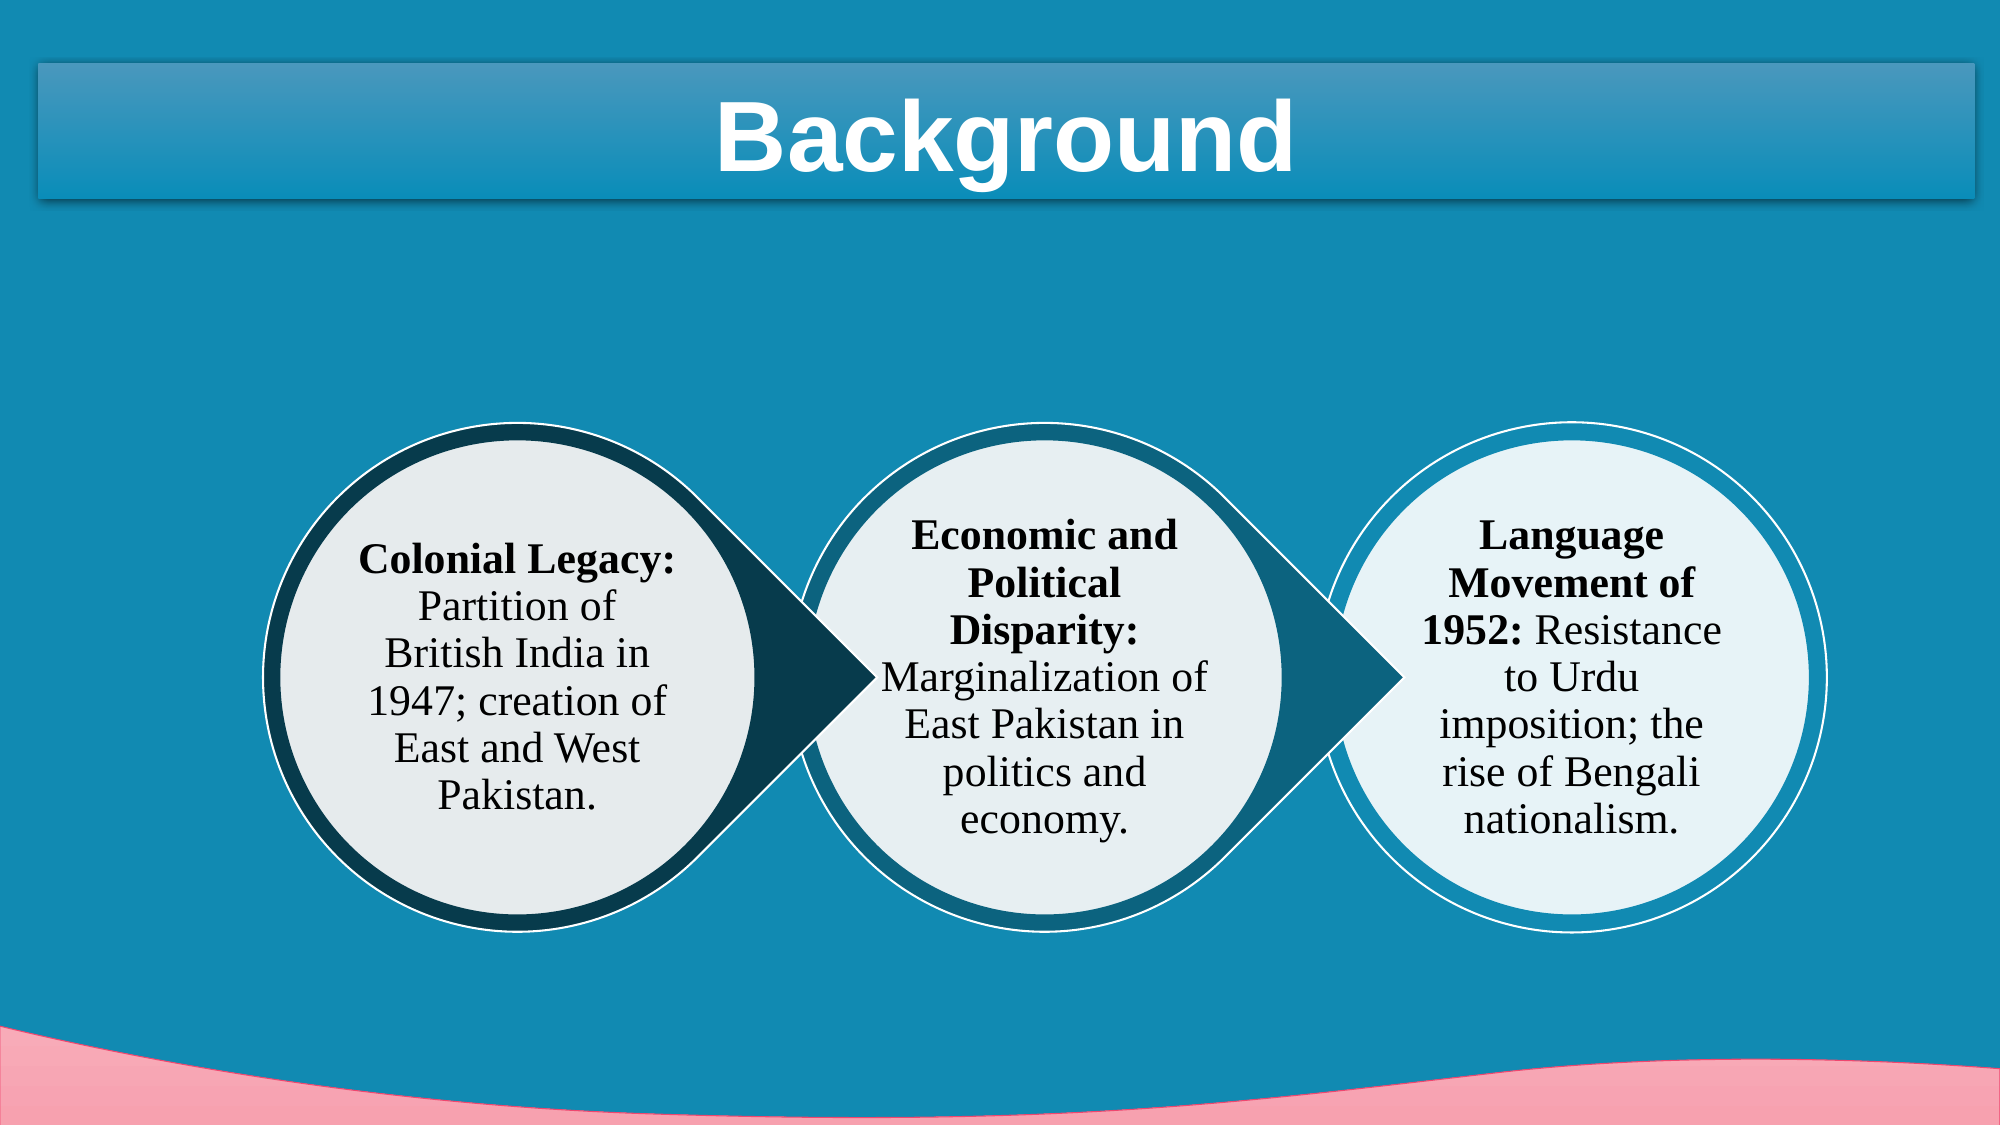

Background
Language Movement of 1952: Resistance to Urdu imposition; the rise of Bengali nationalism.
Economic and Political Disparity: Marginalization of East Pakistan in politics and economy.
Colonial Legacy: Partition of British India in 1947; creation of East and West Pakistan.